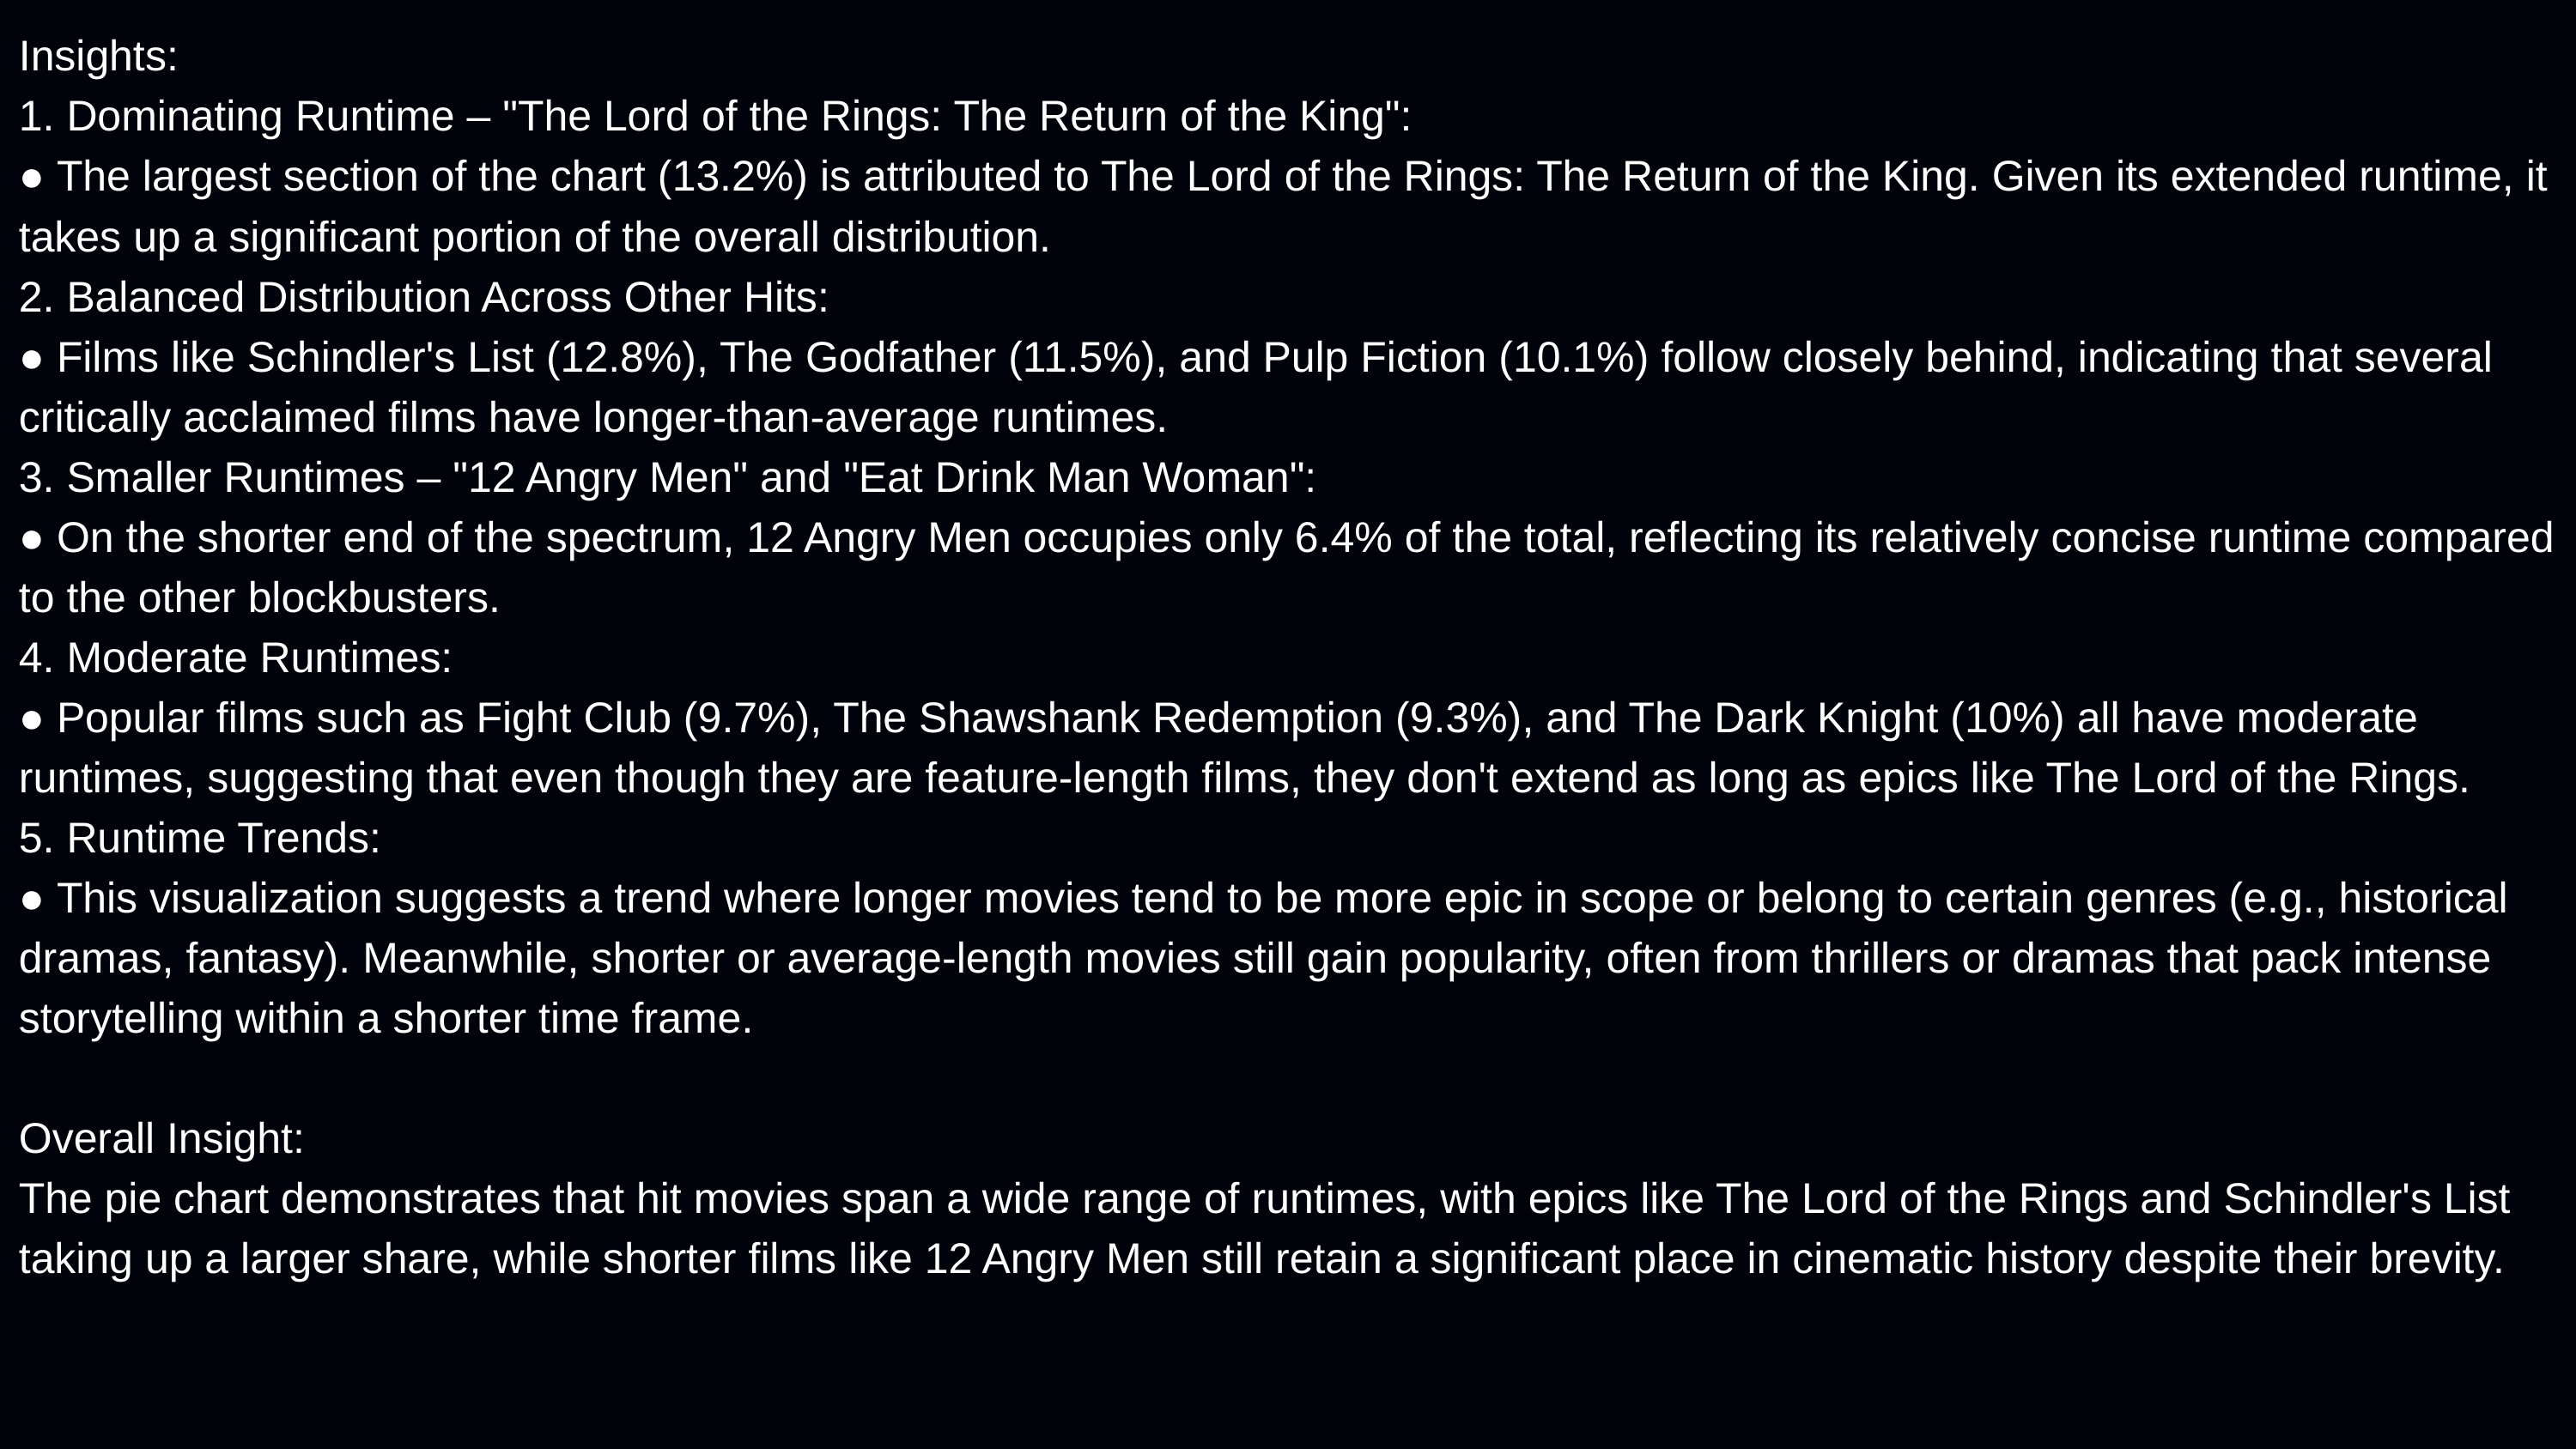

Insights:
1. Dominating Runtime – "The Lord of the Rings: The Return of the King":
● The largest section of the chart (13.2%) is attributed to The Lord of the Rings: The Return of the King. Given its extended runtime, it takes up a significant portion of the overall distribution.
2. Balanced Distribution Across Other Hits:
● Films like Schindler's List (12.8%), The Godfather (11.5%), and Pulp Fiction (10.1%) follow closely behind, indicating that several critically acclaimed films have longer-than-average runtimes.
3. Smaller Runtimes – "12 Angry Men" and "Eat Drink Man Woman":
● On the shorter end of the spectrum, 12 Angry Men occupies only 6.4% of the total, reflecting its relatively concise runtime compared to the other blockbusters.
4. Moderate Runtimes:
● Popular films such as Fight Club (9.7%), The Shawshank Redemption (9.3%), and The Dark Knight (10%) all have moderate runtimes, suggesting that even though they are feature-length films, they don't extend as long as epics like The Lord of the Rings.
5. Runtime Trends:
● This visualization suggests a trend where longer movies tend to be more epic in scope or belong to certain genres (e.g., historical dramas, fantasy). Meanwhile, shorter or average-length movies still gain popularity, often from thrillers or dramas that pack intense storytelling within a shorter time frame.

Overall Insight:
The pie chart demonstrates that hit movies span a wide range of runtimes, with epics like The Lord of the Rings and Schindler's List taking up a larger share, while shorter films like 12 Angry Men still retain a significant place in cinematic history despite their brevity.